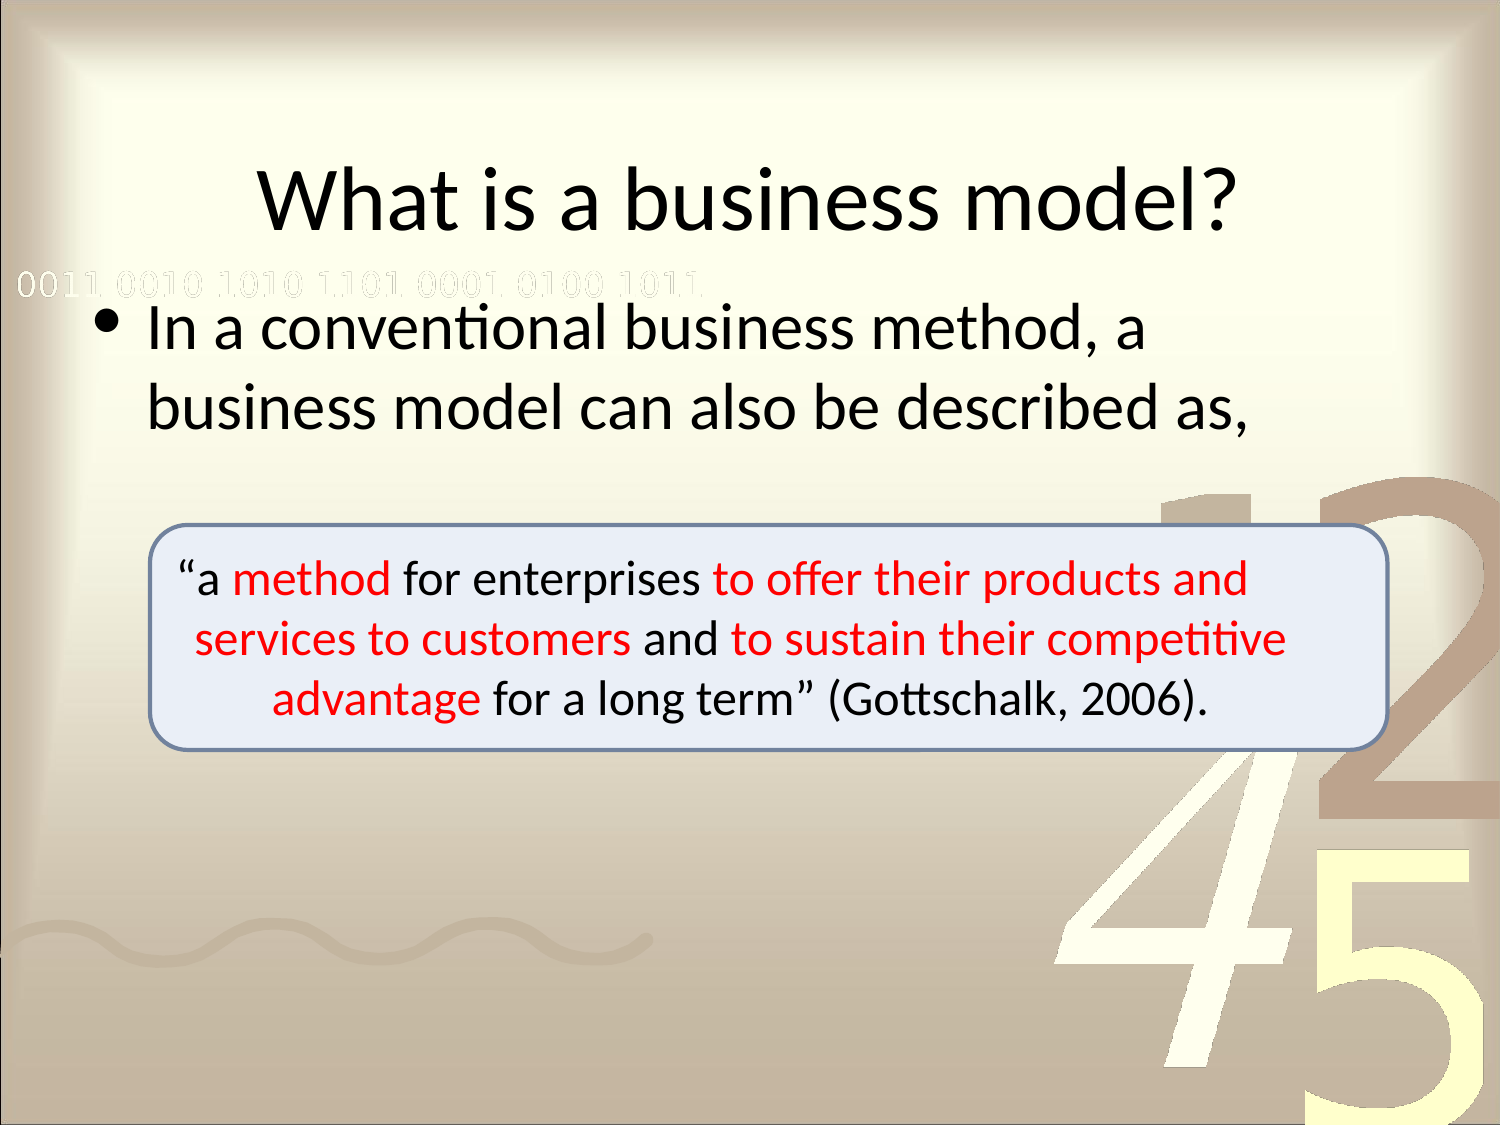

# What is a business model?
In a conventional business method, a business model can also be described as,

“a method for enterprises to offer their products and services to customers and to sustain their competitive advantage for a long term” (Gottschalk, 2006).